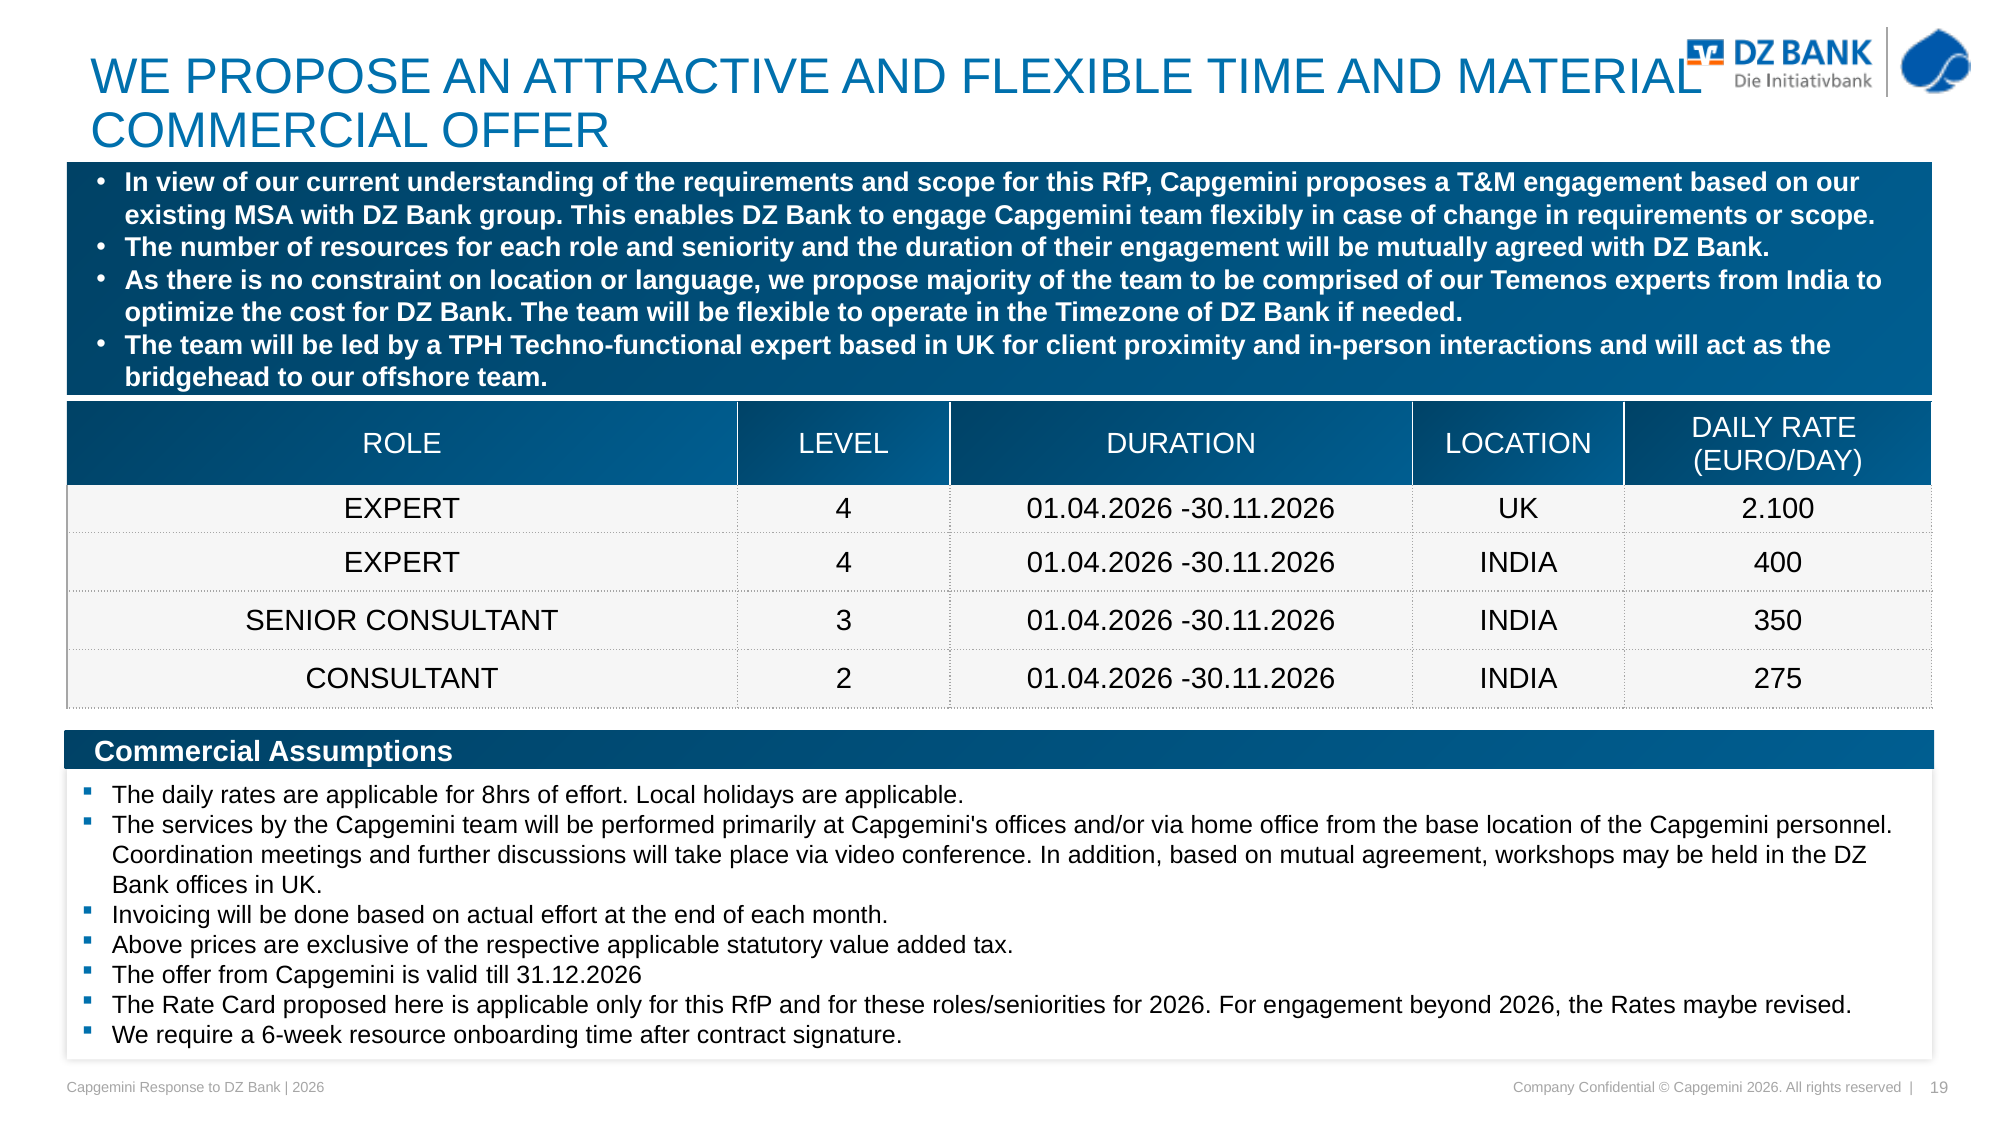

# WE PROPOSE AN ATTRACTIVE AND FLEXIBLE TIME AND MATERIAL COMMERCIAL OFFER
In view of our current understanding of the requirements and scope for this RfP, Capgemini proposes a T&M engagement based on our existing MSA with DZ Bank group. This enables DZ Bank to engage Capgemini team flexibly in case of change in requirements or scope.
The number of resources for each role and seniority and the duration of their engagement will be mutually agreed with DZ Bank.
As there is no constraint on location or language, we propose majority of the team to be comprised of our Temenos experts from India to optimize the cost for DZ Bank. The team will be flexible to operate in the Timezone of DZ Bank if needed.
The team will be led by a TPH Techno-functional expert based in UK for client proximity and in-person interactions and will act as the bridgehead to our offshore team.
| Role | Level | Duration | LOCATION | Daily rate  (EURO/DAY) |
| --- | --- | --- | --- | --- |
| EXPERT | 4 | 01.04.2026 -30.11.2026 | UK | 2.100 |
| EXPERT | 4 | 01.04.2026 -30.11.2026 | INDIA | 400 |
| SENIOR CONSULTANT | 3 | 01.04.2026 -30.11.2026 | INDIA | 350 |
| CONSULTANT | 2 | 01.04.2026 -30.11.2026 | INDIA | 275 |
Commercial Assumptions
The daily rates are applicable for 8hrs of effort. Local holidays are applicable.
The services by the Capgemini team will be performed primarily at Capgemini's offices and/or via home office from the base location of the Capgemini personnel. Coordination meetings and further discussions will take place via video conference. In addition, based on mutual agreement, workshops may be held in the DZ Bank offices in UK.
Invoicing will be done based on actual effort at the end of each month.
Above prices are exclusive of the respective applicable statutory value added tax.
The offer from Capgemini is valid till 31.12.2026
The Rate Card proposed here is applicable only for this RfP and for these roles/seniorities for 2026. For engagement beyond 2026, the Rates maybe revised.
We require a 6-week resource onboarding time after contract signature.